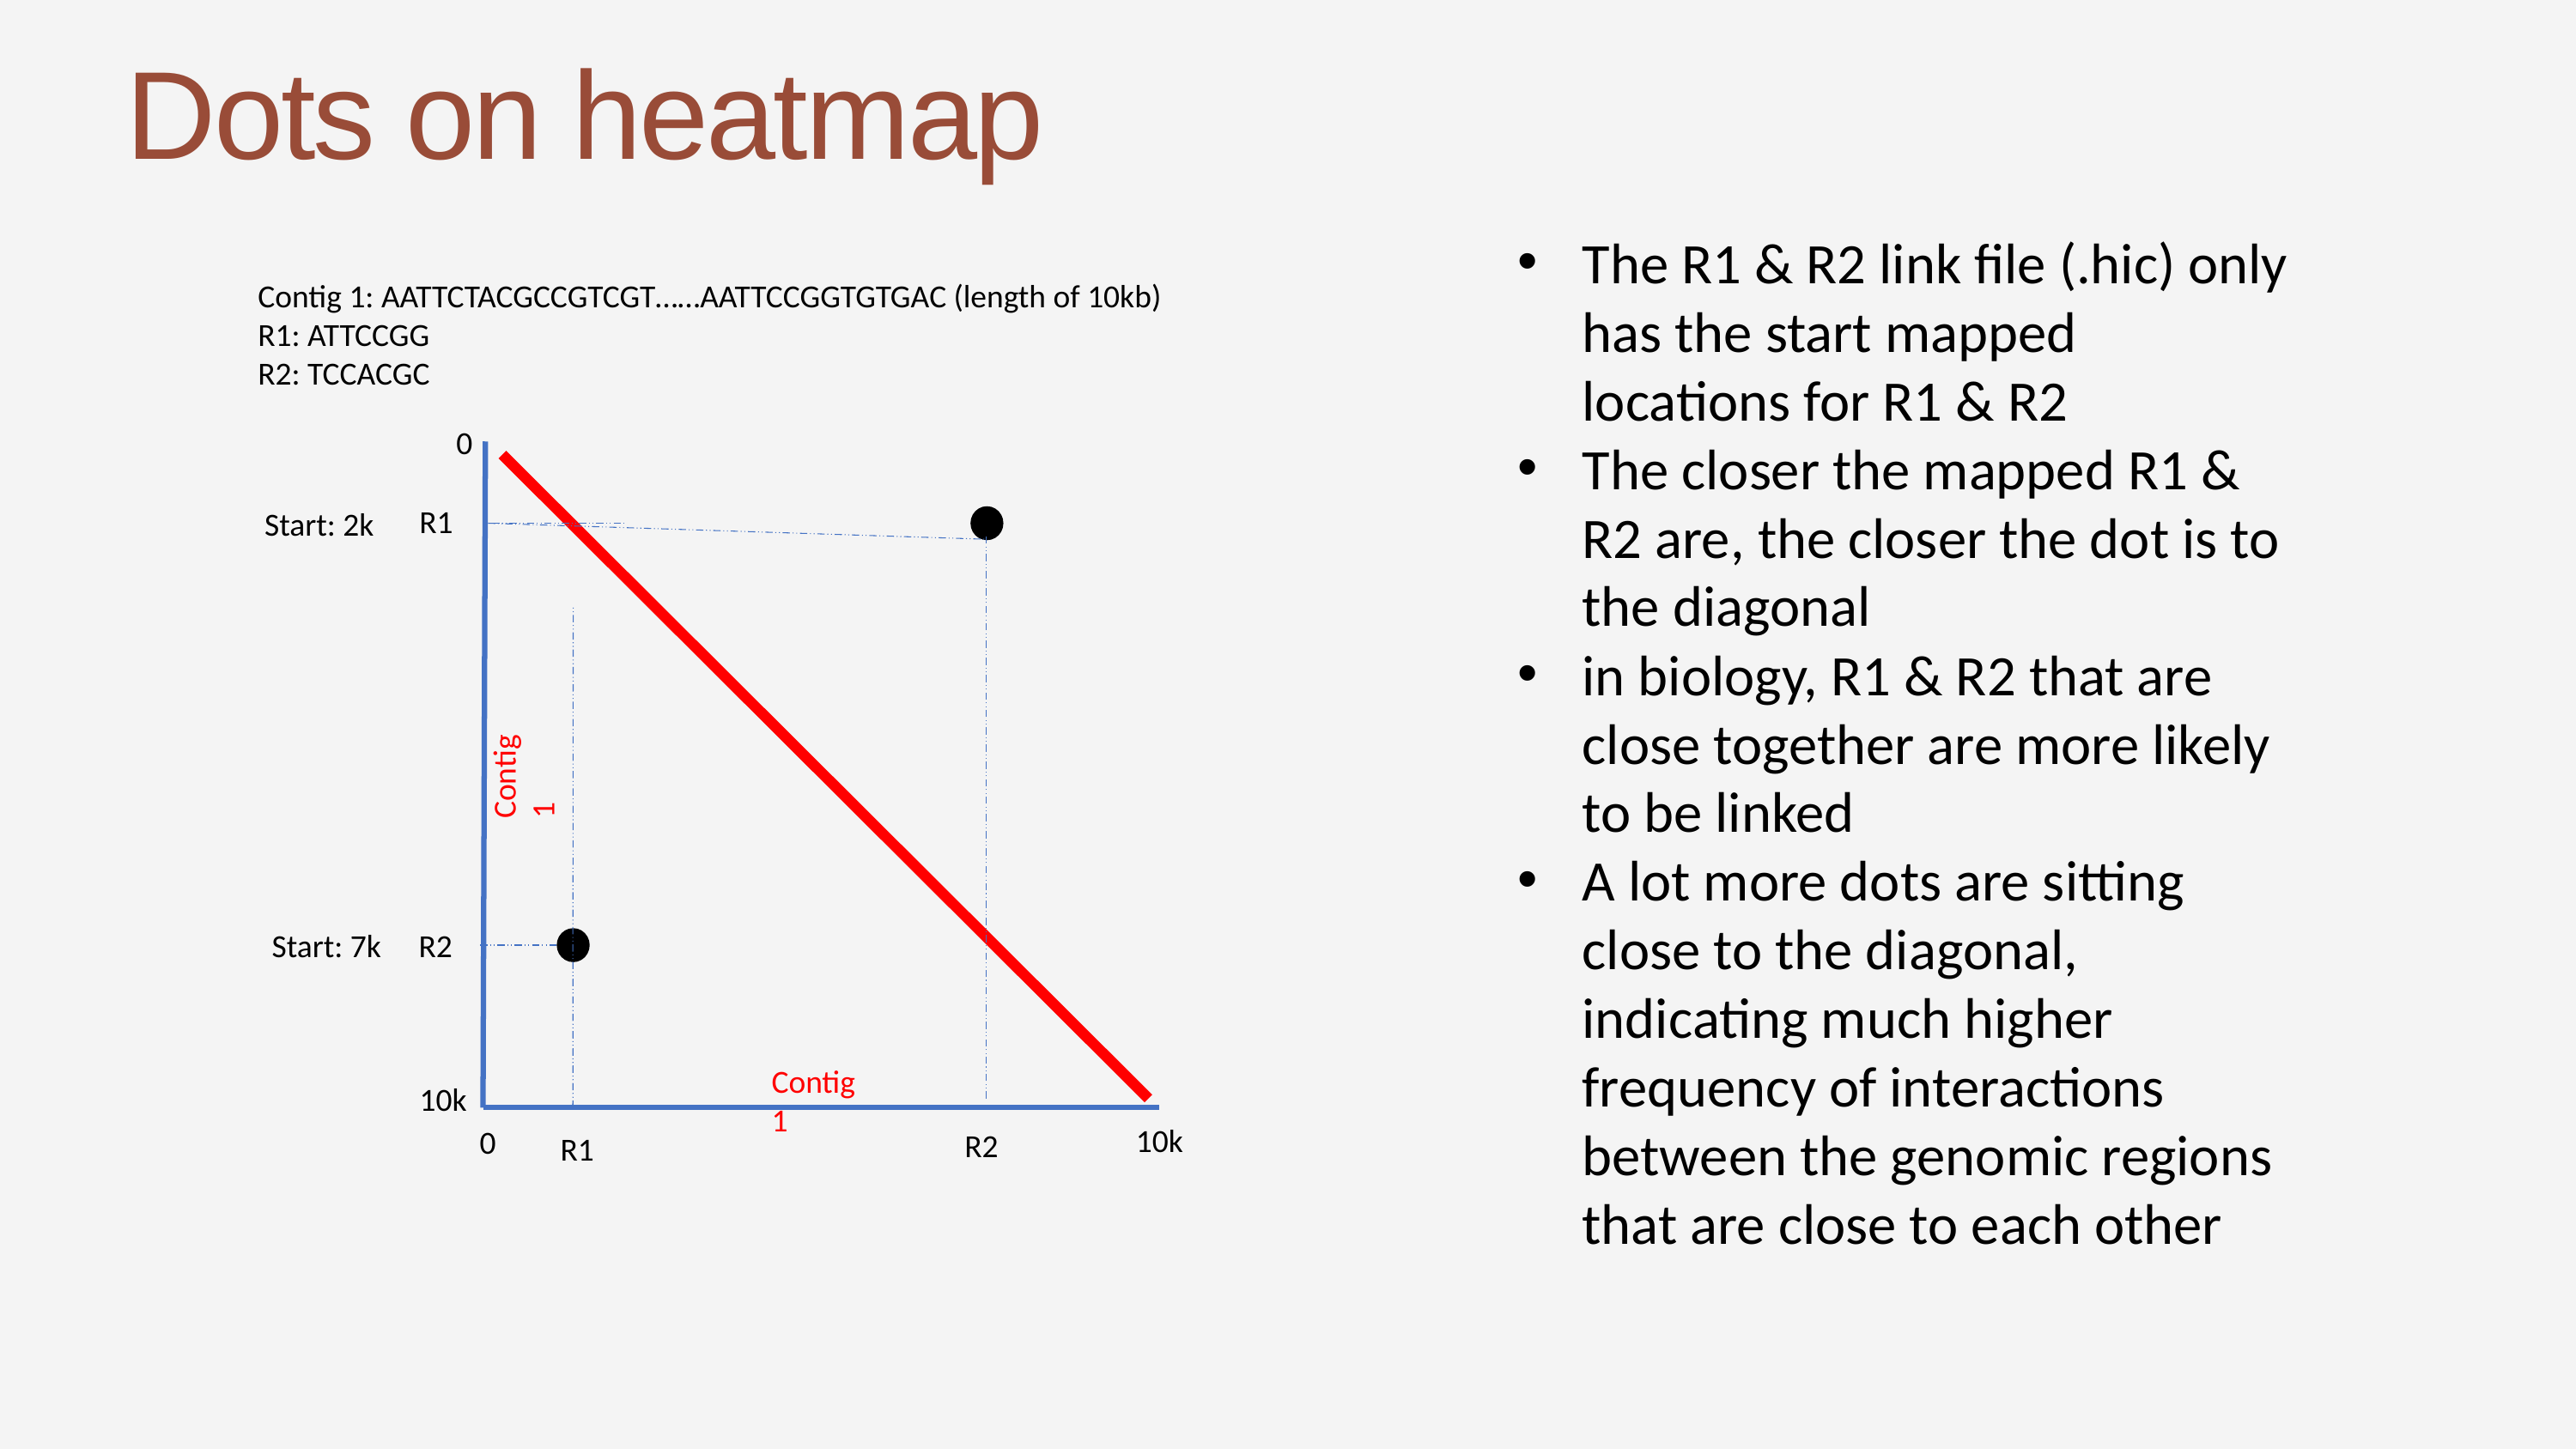

Dots on heatmap
The R1 & R2 link file (.hic) only has the start mapped locations for R1 & R2
The closer the mapped R1 & R2 are, the closer the dot is to the diagonal
in biology, R1 & R2 that are close together are more likely to be linked
A lot more dots are sitting close to the diagonal, indicating much higher frequency of interactions between the genomic regions that are close to each other
Contig 1: AATTCTACGCCGTCGT……AATTCCGGTGTGAC (length of 10kb)
R1: ATTCCGG
R2: TCCACGC
0
R1
Start: 2k

Contig 1

Start: 7k
R2

Contig 1

10k
10k
0
R2
R1